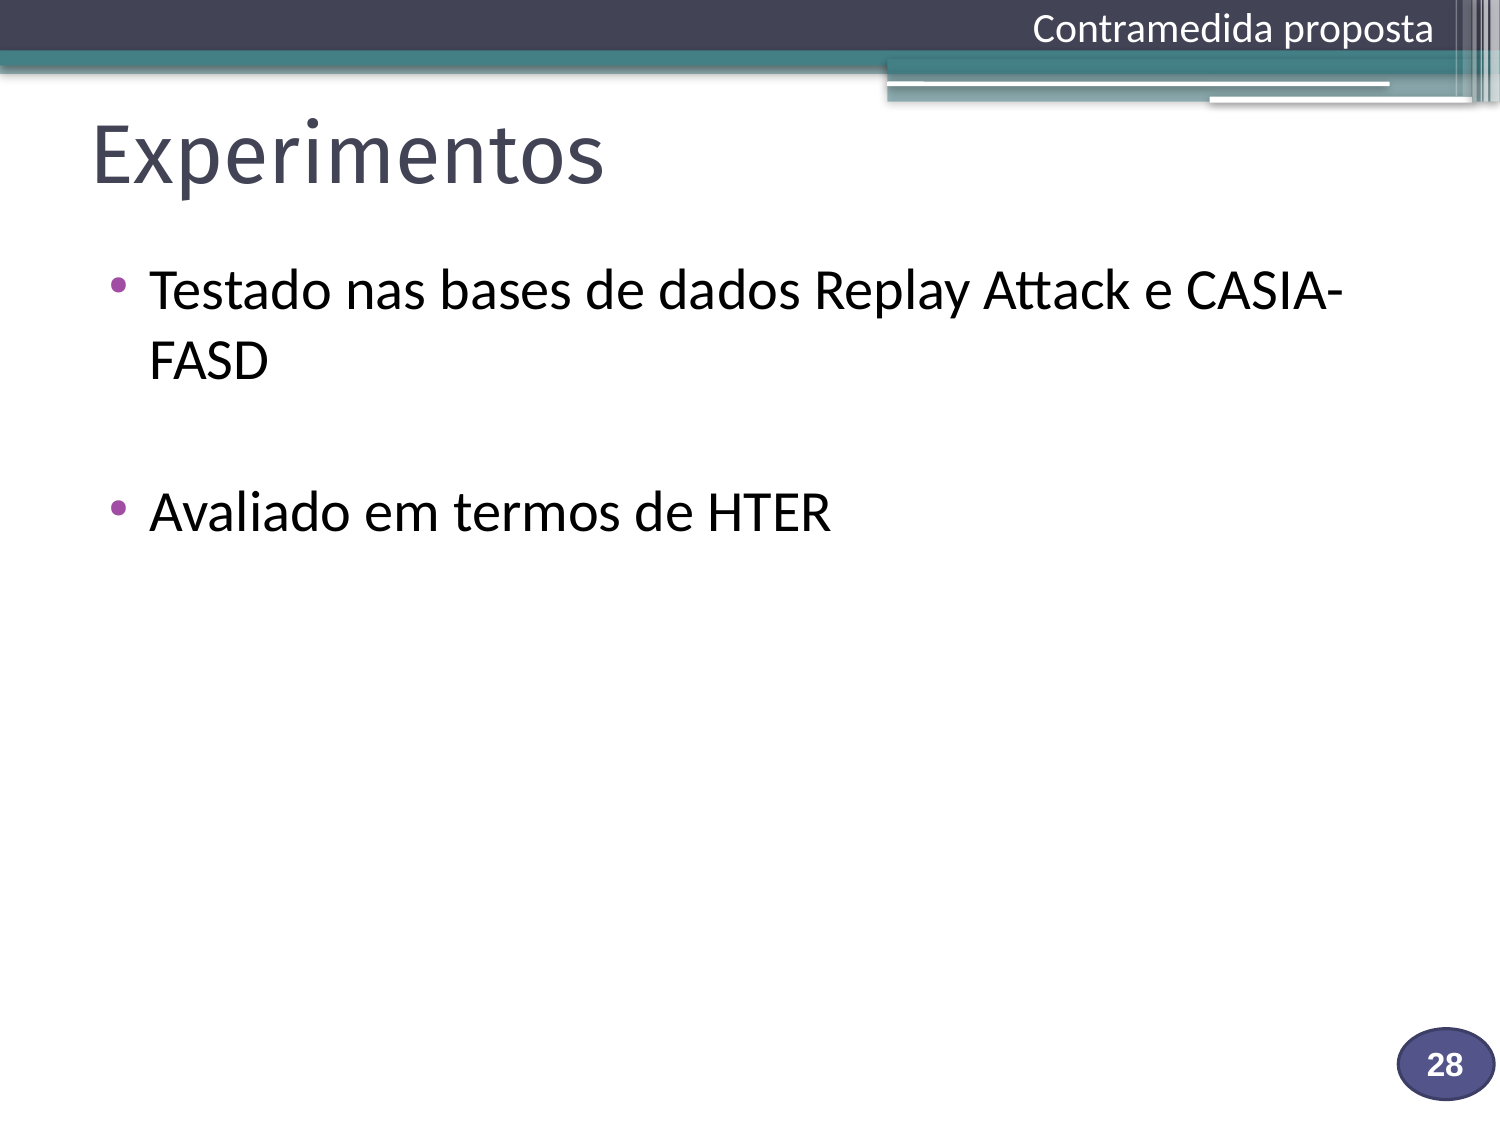

Contramedida proposta
# Experimentos
Testado nas bases de dados Replay Attack e CASIA-FASD

Avaliado em termos de HTER